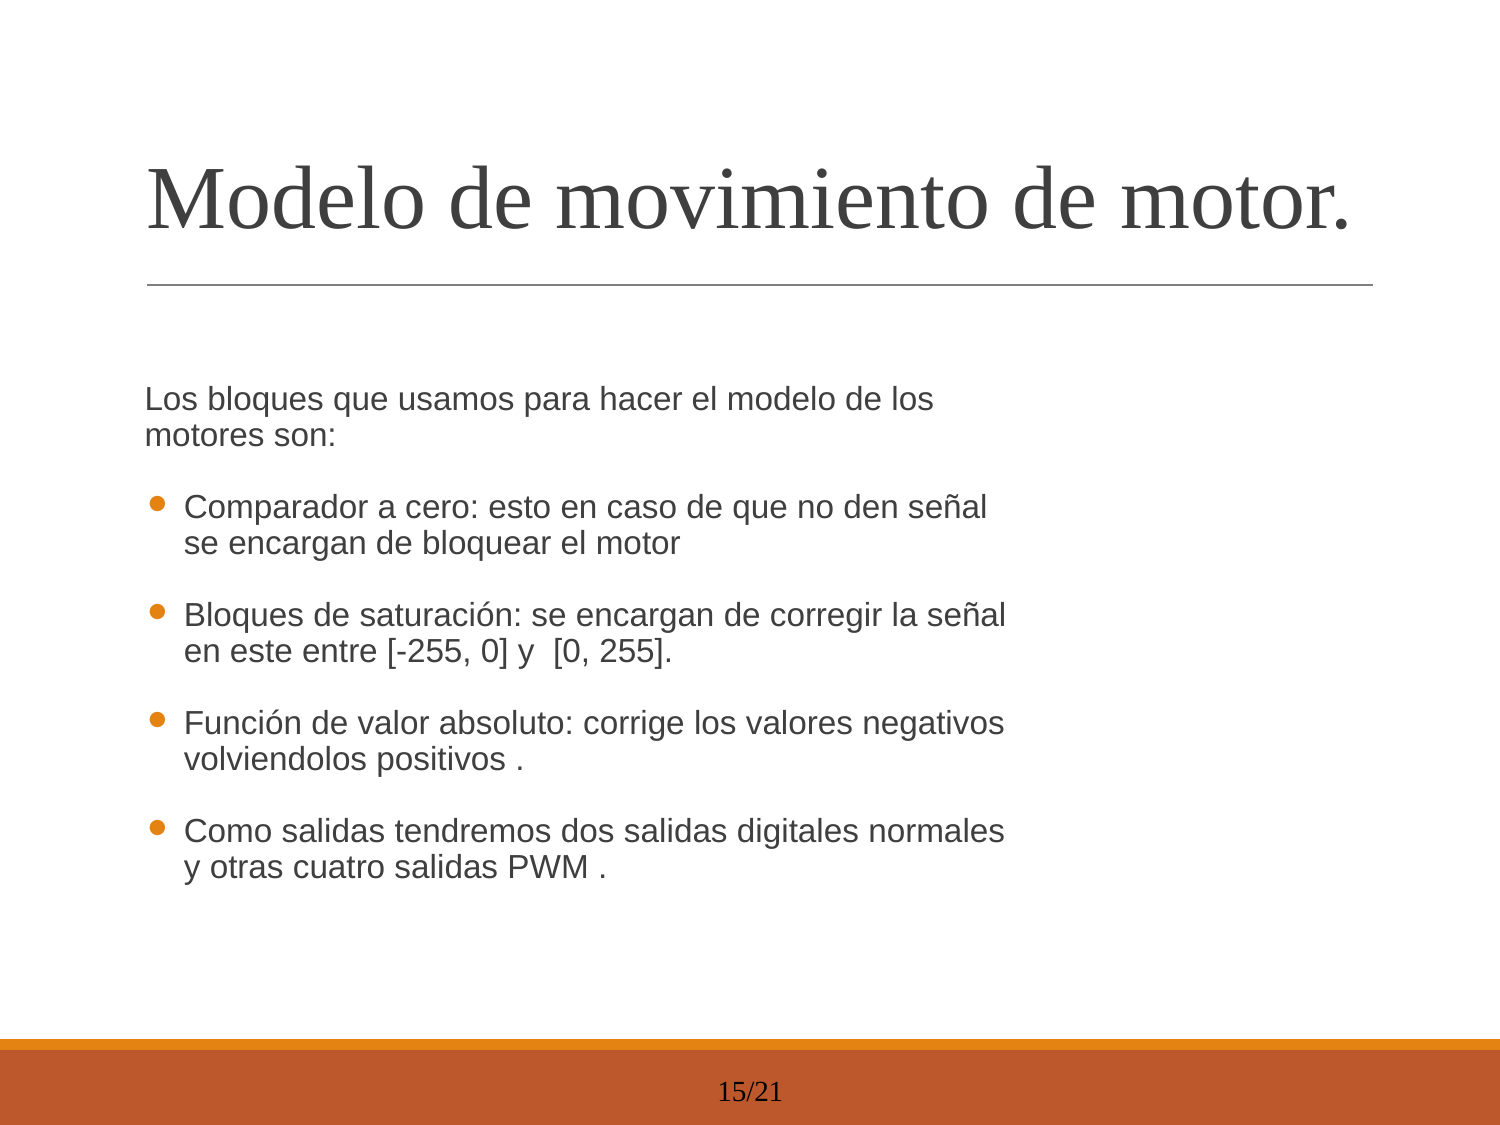

# Modelo de movimiento de motor.
Los bloques que usamos para hacer el modelo de los motores son:

Comparador a cero: esto en caso de que no den señal se encargan de bloquear el motor

Bloques de saturación: se encargan de corregir la señal en este entre [-255, 0] y  [0, 255].

Función de valor absoluto: corrige los valores negativos volviendolos positivos .

Como salidas tendremos dos salidas digitales normales y otras cuatro salidas PWM .
15
15/21